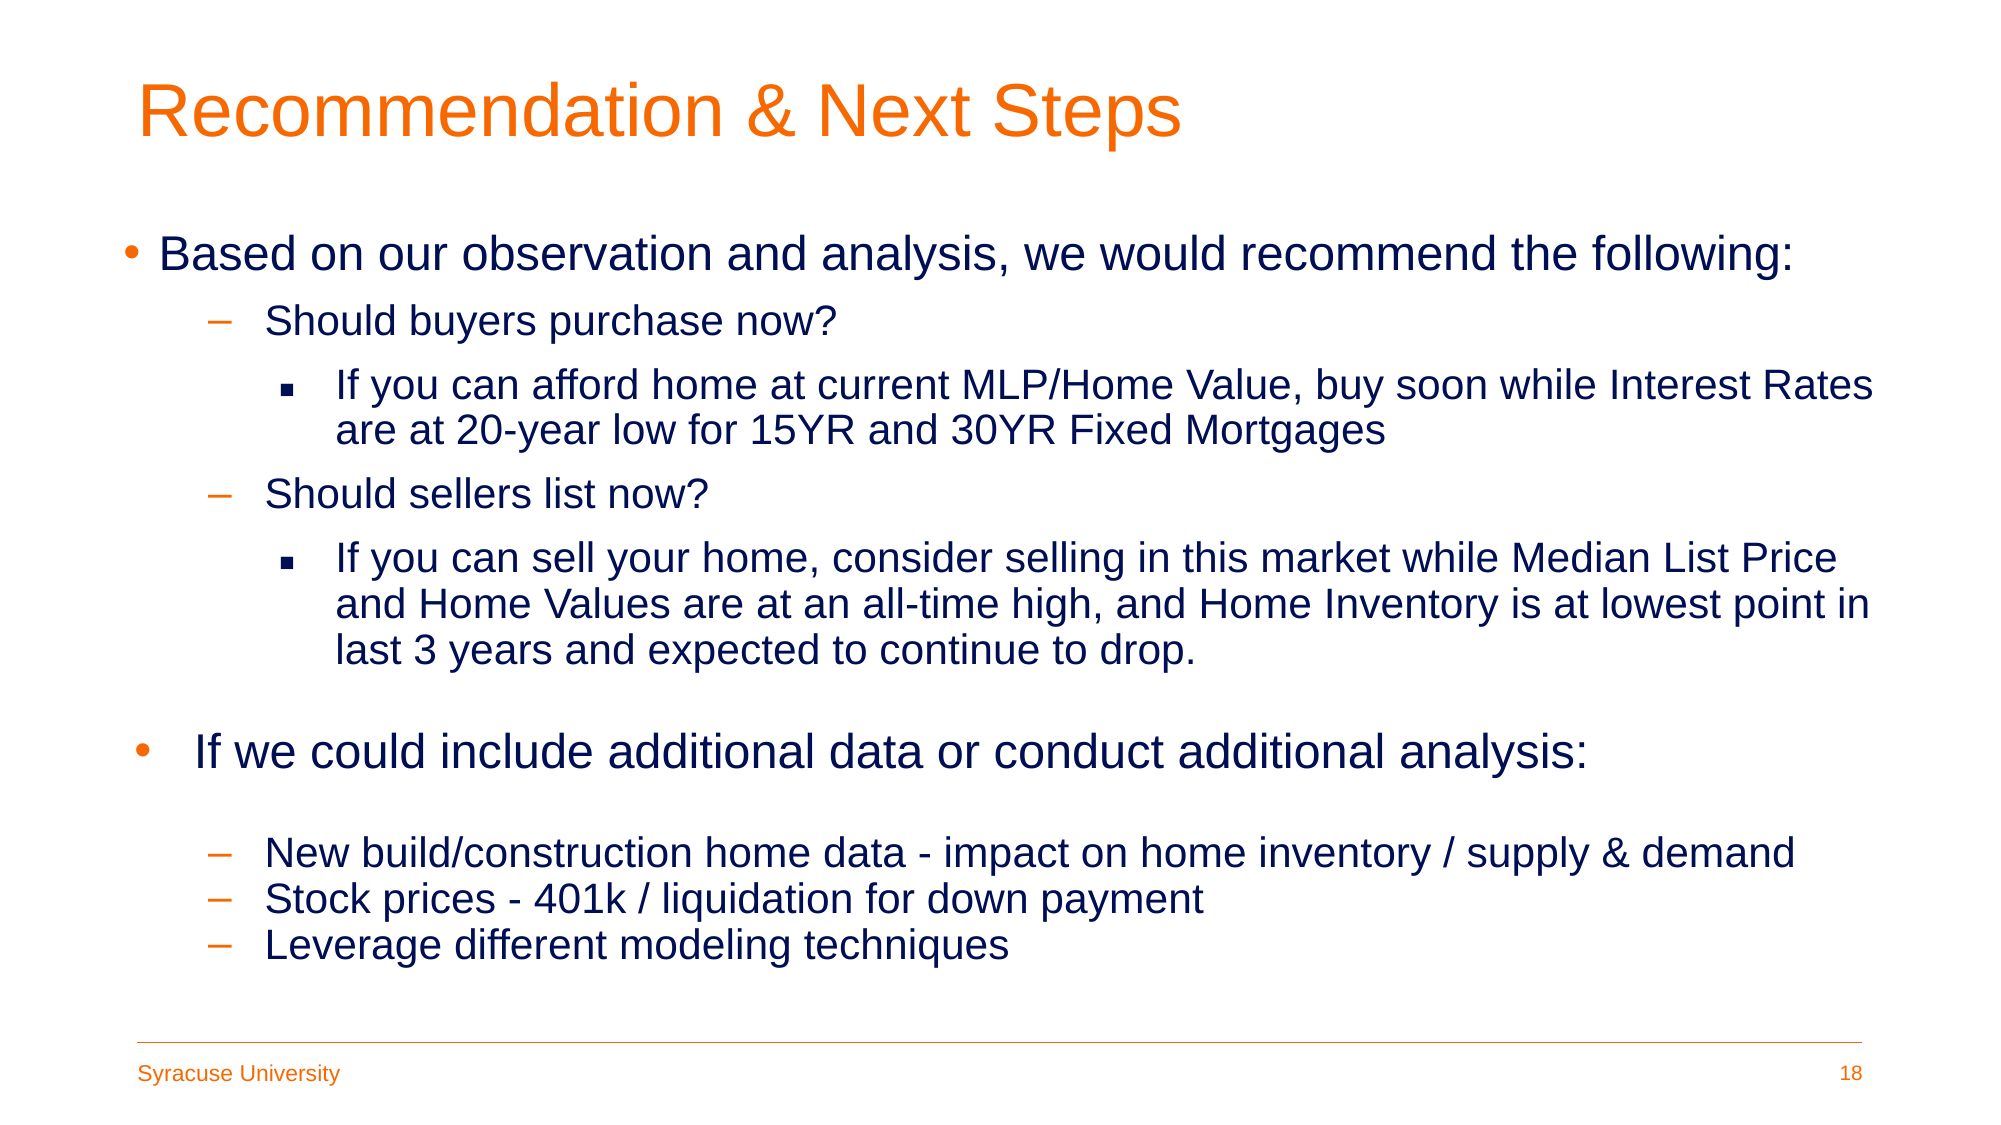

# Recommendation & Next Steps
Based on our observation and analysis, we would recommend the following:
Should buyers purchase now?
If you can afford home at current MLP/Home Value, buy soon while Interest Rates are at 20-year low for 15YR and 30YR Fixed Mortgages
Should sellers list now?
If you can sell your home, consider selling in this market while Median List Price and Home Values are at an all-time high, and Home Inventory is at lowest point in last 3 years and expected to continue to drop.

If we could include additional data or conduct additional analysis:

New build/construction home data - impact on home inventory / supply & demand
Stock prices - 401k / liquidation for down payment
Leverage different modeling techniques